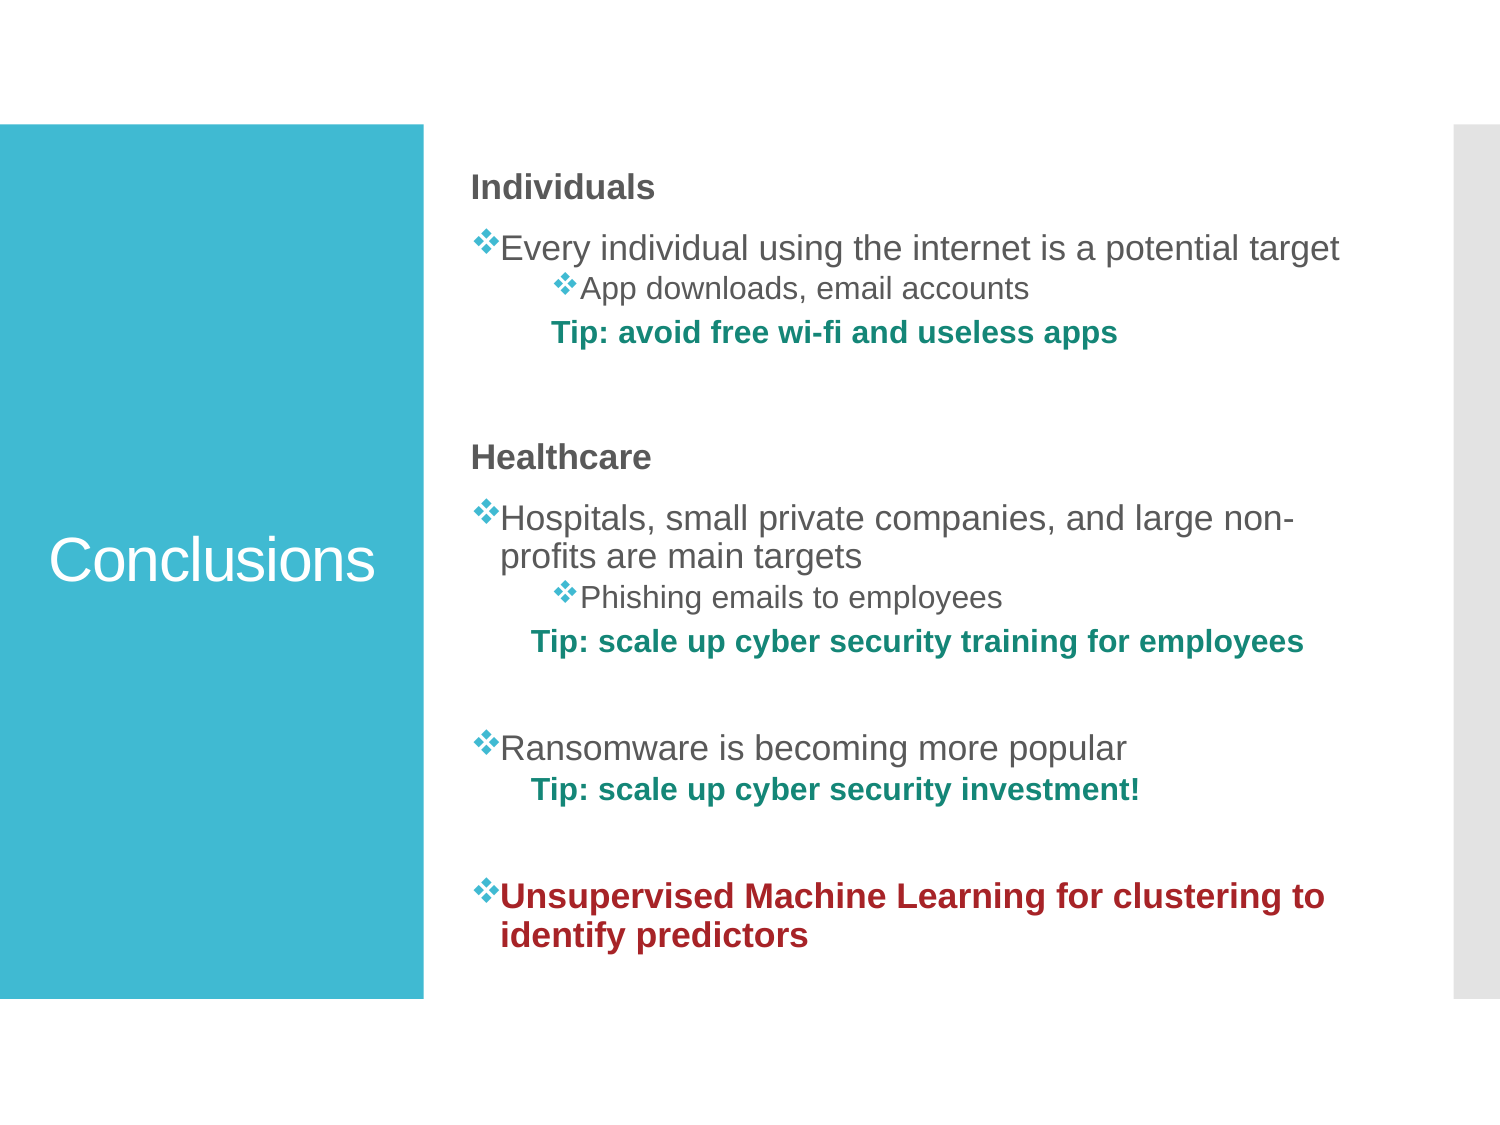

Individuals
Every individual using the internet is a potential target
App downloads, email accounts
Tip: avoid free wi-fi and useless apps

Healthcare
Hospitals, small private companies, and large non-profits are main targets
Phishing emails to employees
Tip: scale up cyber security training for employees

Ransomware is becoming more popular
Tip: scale up cyber security investment!

Unsupervised Machine Learning for clustering to identify predictors
# Conclusions